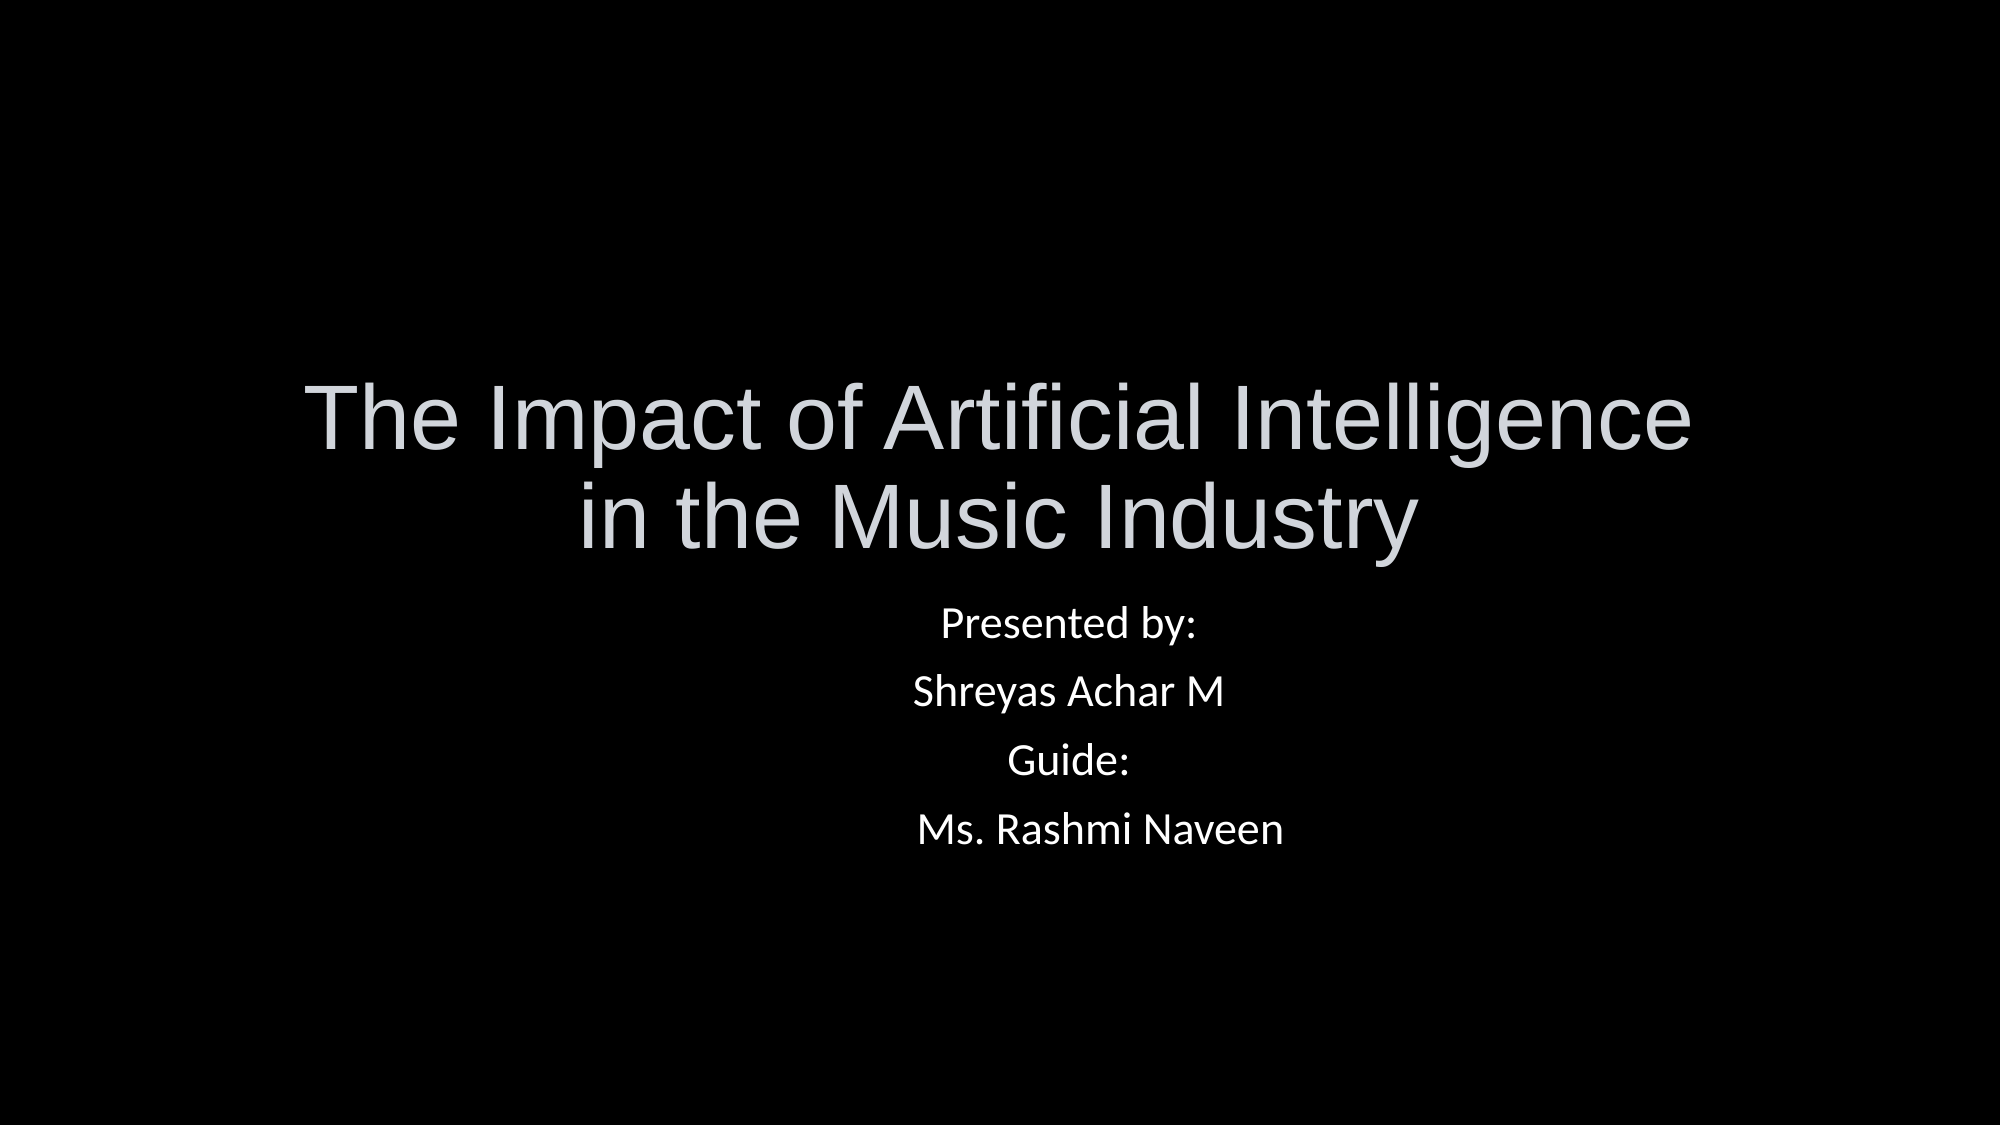

# The Impact of Artificial Intelligence in the Music Industry
					Presented by:
						Shreyas Achar M
				Guide:
						      Ms. Rashmi Naveen